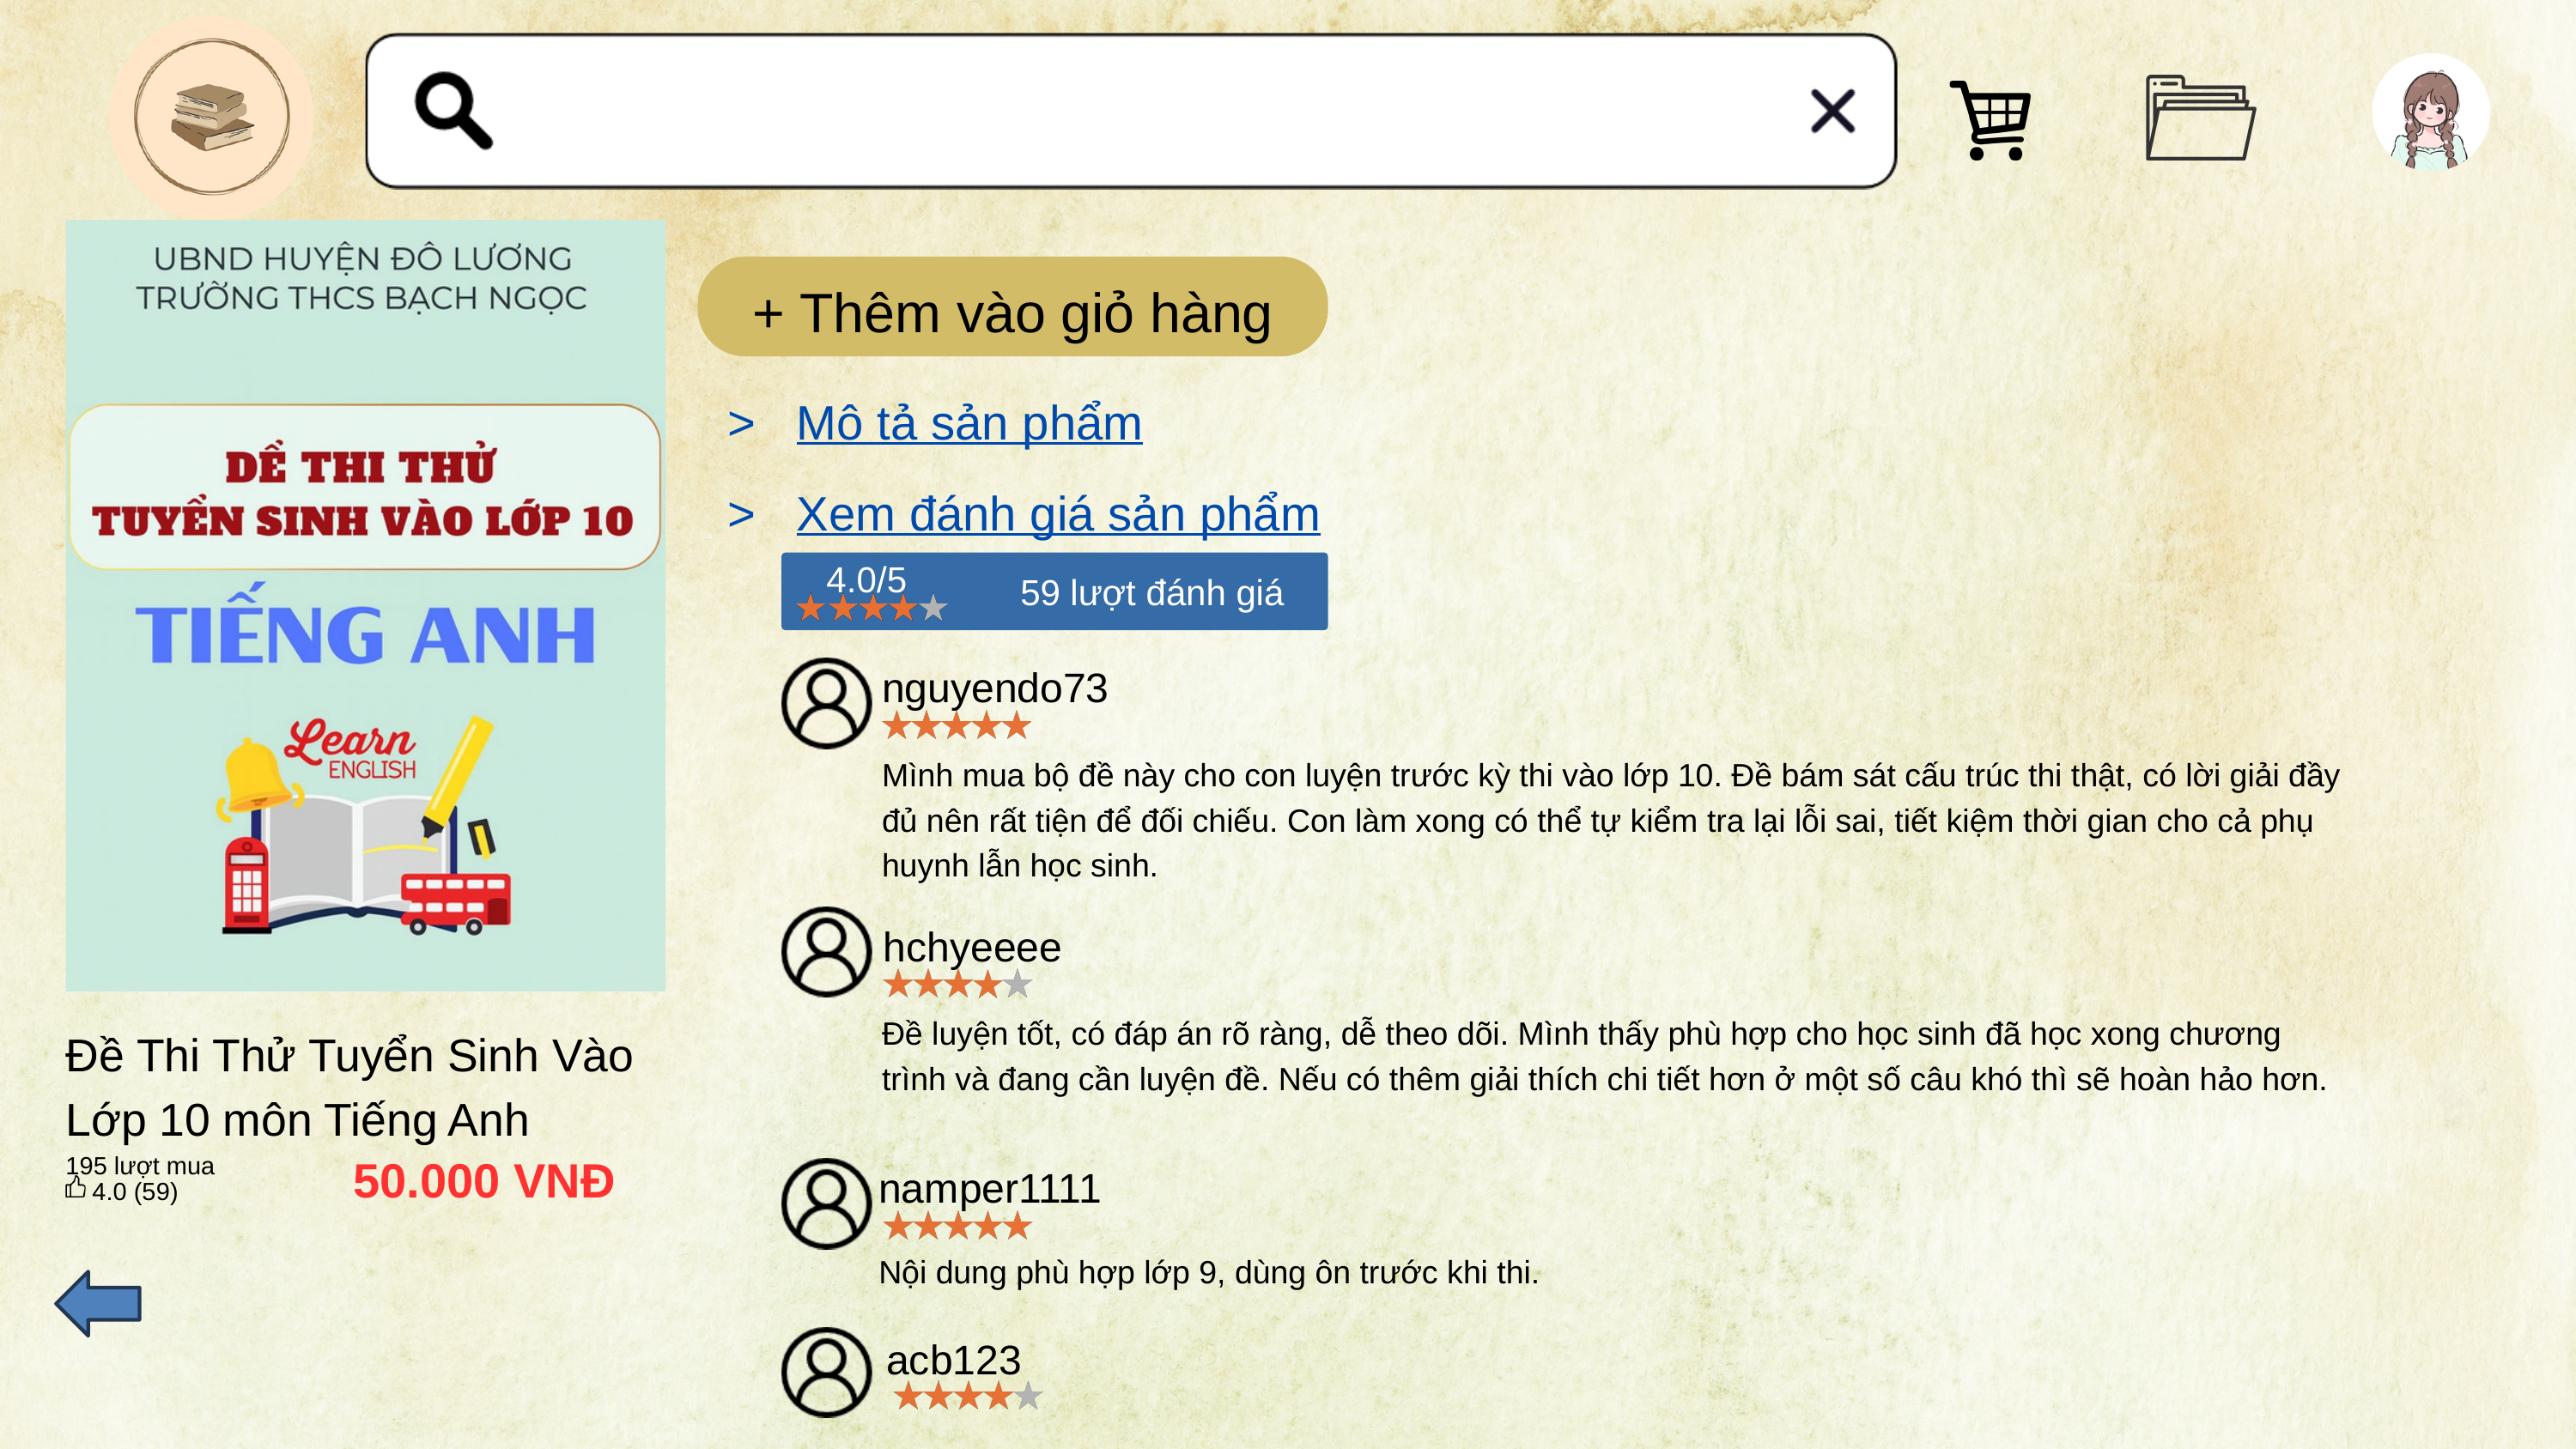

Đề Thi Thử Tuyển Sinh Vào Lớp 10 môn Tiếng Anh
50.000 VNĐ
195 lượt mua
4.0 (59)

+ Thêm vào giỏ hàng
>   Mô tả sản phẩm
>   Xem đánh giá sản phẩm
4.0/5

59 lượt đánh giá

nguyendo73

Mình mua bộ đề này cho con luyện trước kỳ thi vào lớp 10. Đề bám sát cấu trúc thi thật, có lời giải đầy đủ nên rất tiện để đối chiếu. Con làm xong có thể tự kiểm tra lại lỗi sai, tiết kiệm thời gian cho cả phụ huynh lẫn học sinh.

hchyeeee

Đề luyện tốt, có đáp án rõ ràng, dễ theo dõi. Mình thấy phù hợp cho học sinh đã học xong chương trình và đang cần luyện đề. Nếu có thêm giải thích chi tiết hơn ở một số câu khó thì sẽ hoàn hảo hơn.
namper1111

Nội dung phù hợp lớp 9, dùng ôn trước khi thi.

acb123